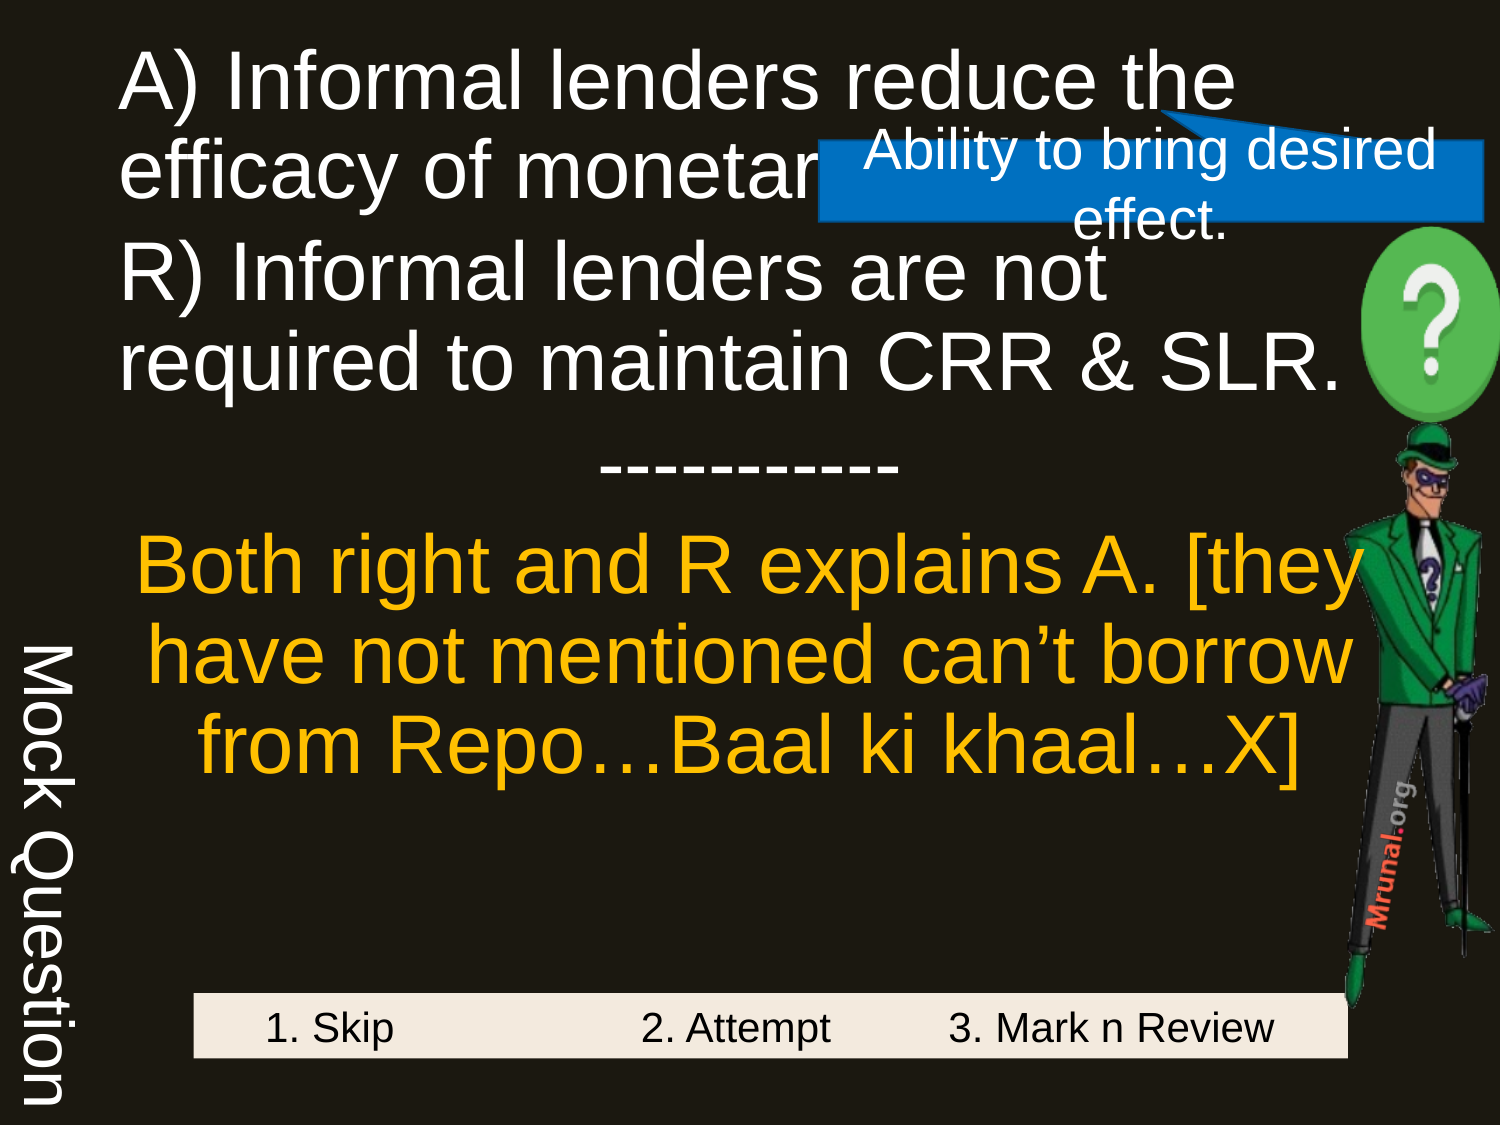

Mock Question
A) Informal lenders reduce the efficacy of monetary policy.
R) Informal lenders are not required to maintain CRR & SLR.
-----------
Both right and R explains A. [they have not mentioned can’t borrow from Repo…Baal ki khaal…X]
Ability to bring desired effect.